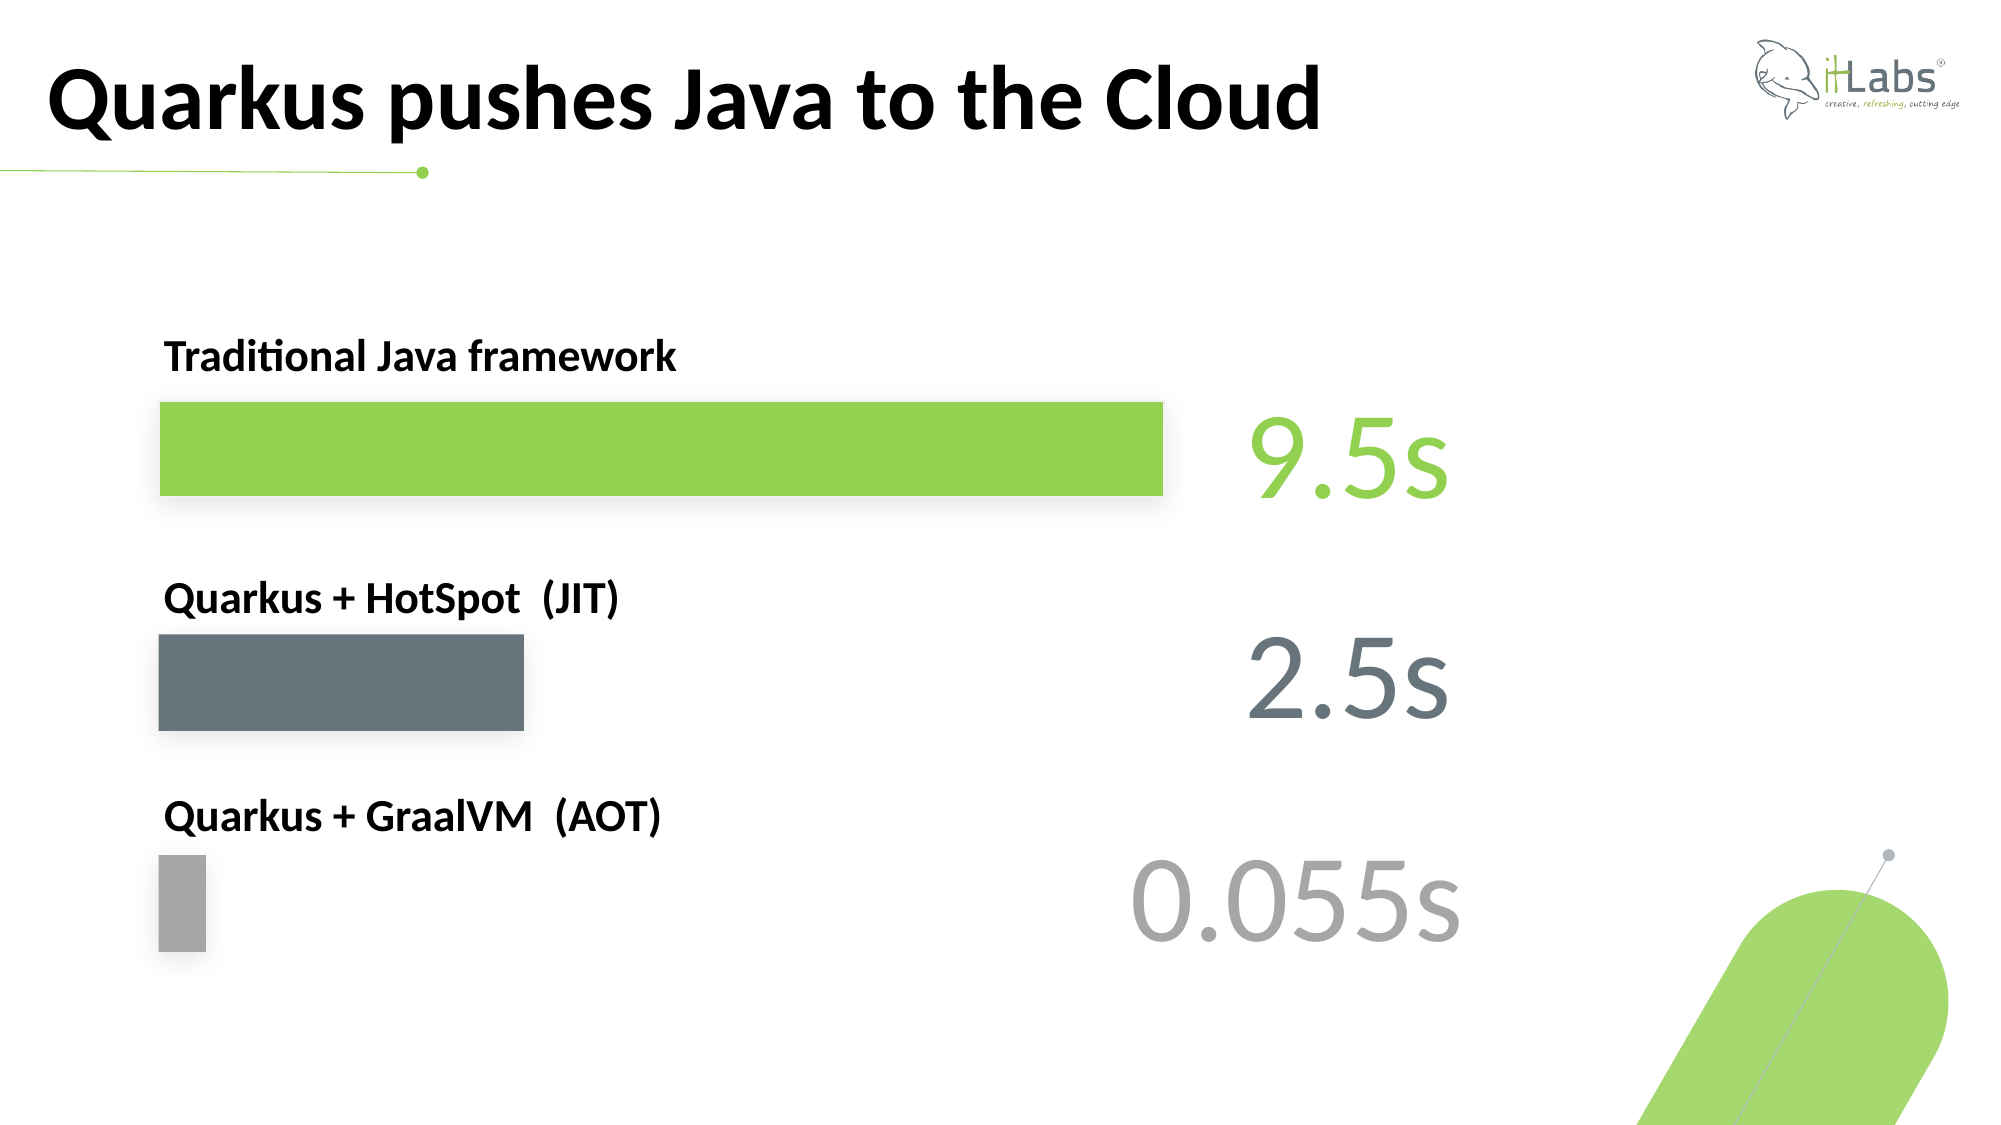

# Quarkus pushes Java to the Cloud
Traditional Java framework
9.5s

Quarkus + HotSpot  (JIT)
2.5s

Quarkus + GraalVM  (AOT)
0.055s